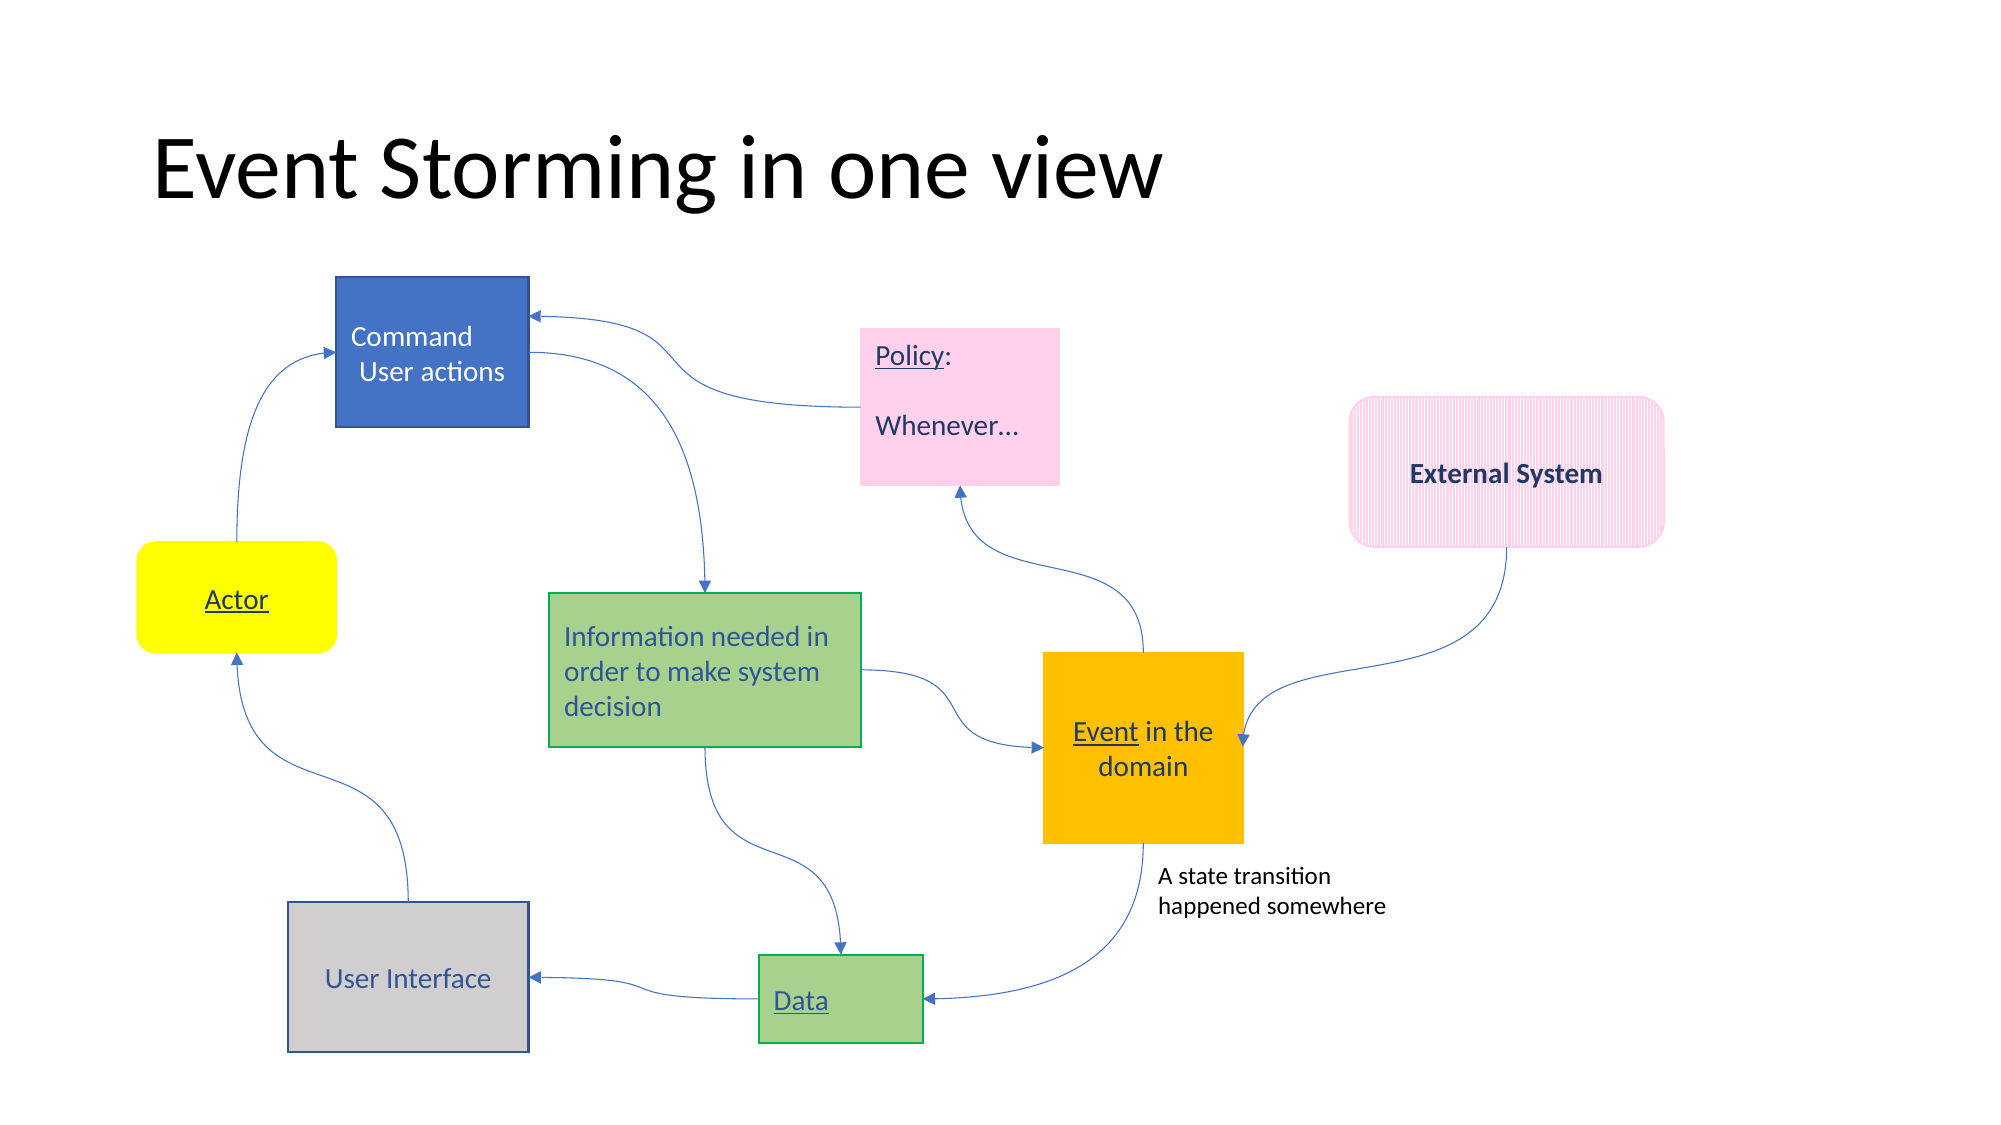

# Event Storming in one view
Command
User actions
Policy:

Whenever…
External System
Actor
Information needed in order to make system decision
Event in the domain
A state transition happened somewhere
User Interface
Data